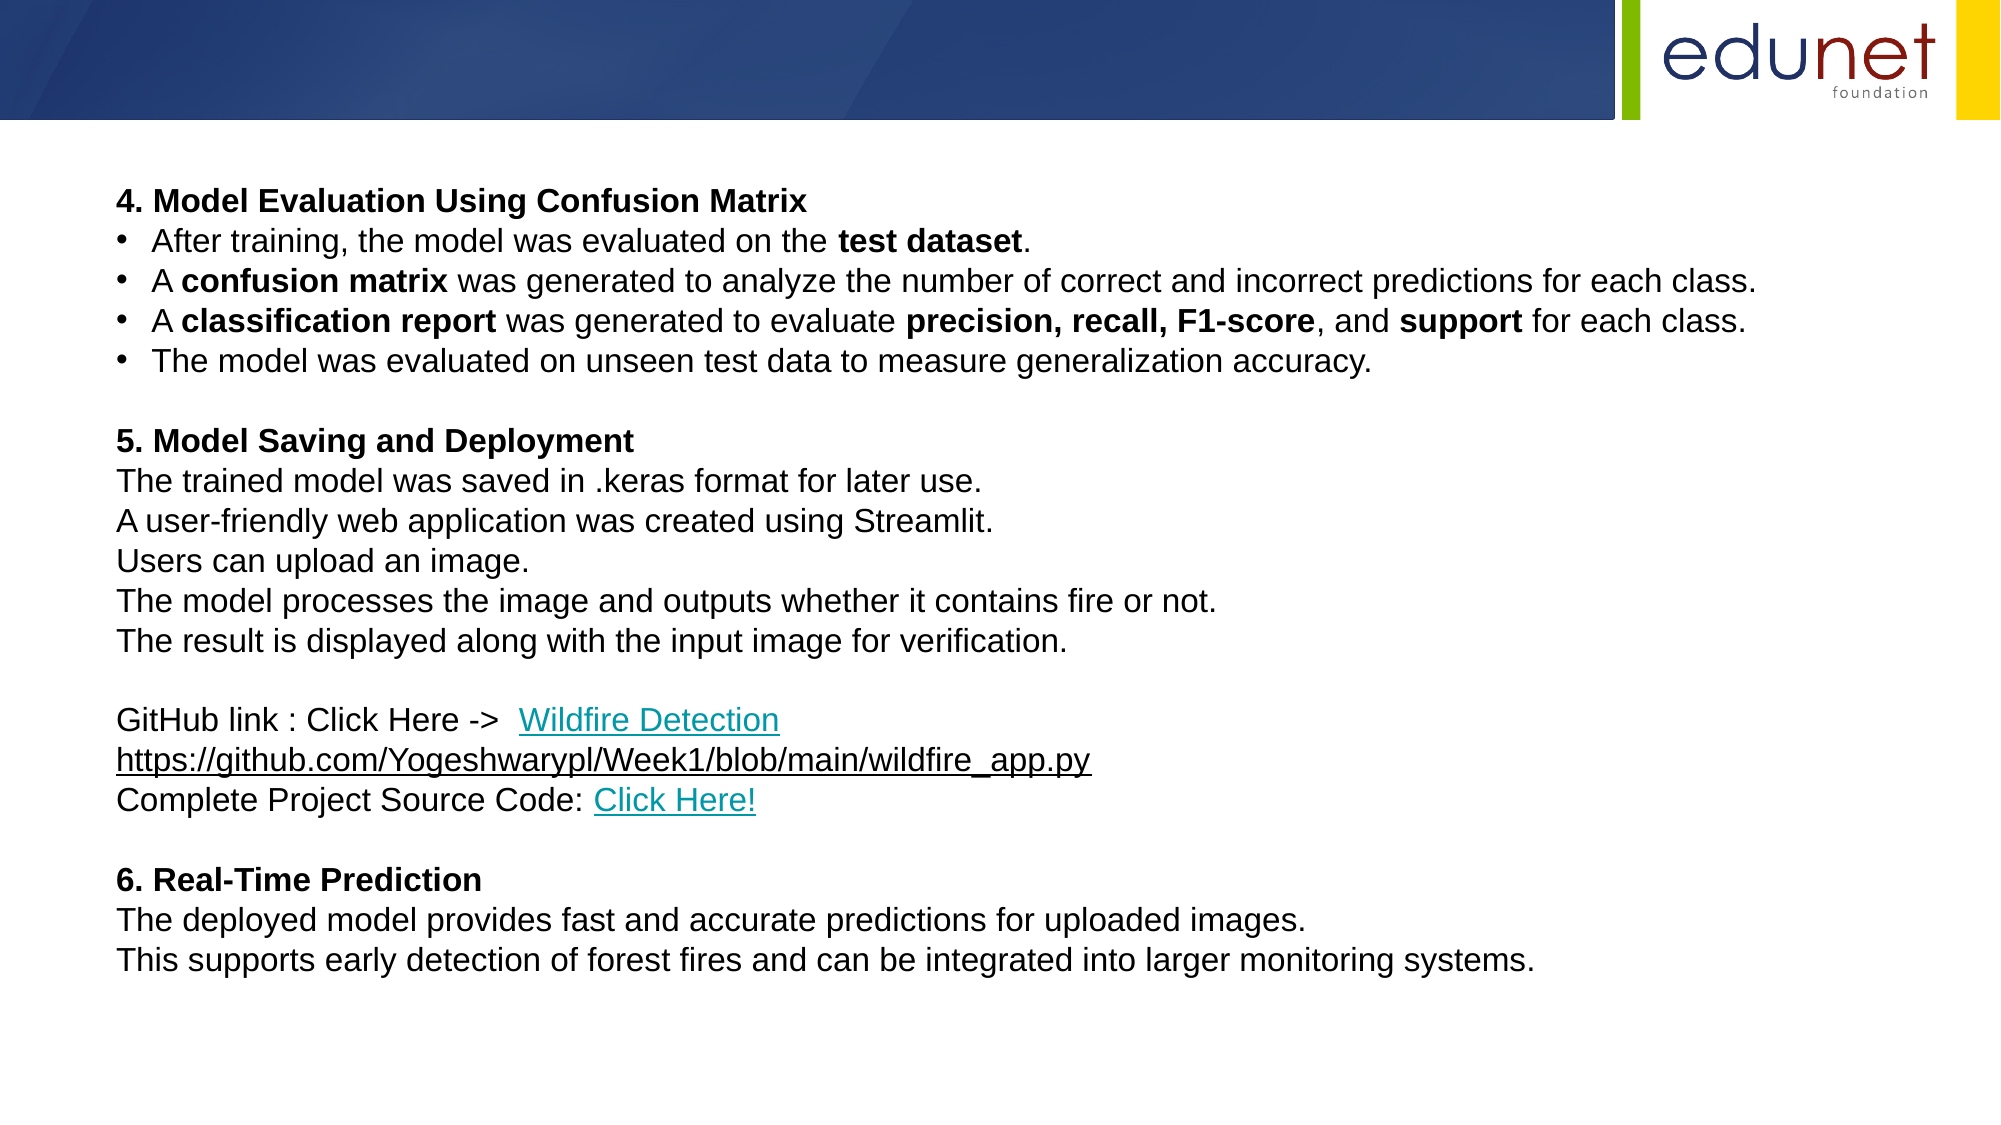

4. Model Evaluation Using Confusion Matrix
After training, the model was evaluated on the test dataset.
A confusion matrix was generated to analyze the number of correct and incorrect predictions for each class.
A classification report was generated to evaluate precision, recall, F1-score, and support for each class.
The model was evaluated on unseen test data to measure generalization accuracy.

5. Model Saving and Deployment
The trained model was saved in .keras format for later use.
A user-friendly web application was created using Streamlit.
Users can upload an image.
The model processes the image and outputs whether it contains fire or not.
The result is displayed along with the input image for verification.

GitHub link : Click Here ->  Wildfire Detection
https://github.com/Yogeshwarypl/Week1/blob/main/wildfire_app.py
Complete Project Source Code: Click Here!

6. Real-Time Prediction
The deployed model provides fast and accurate predictions for uploaded images.
This supports early detection of forest fires and can be integrated into larger monitoring systems.